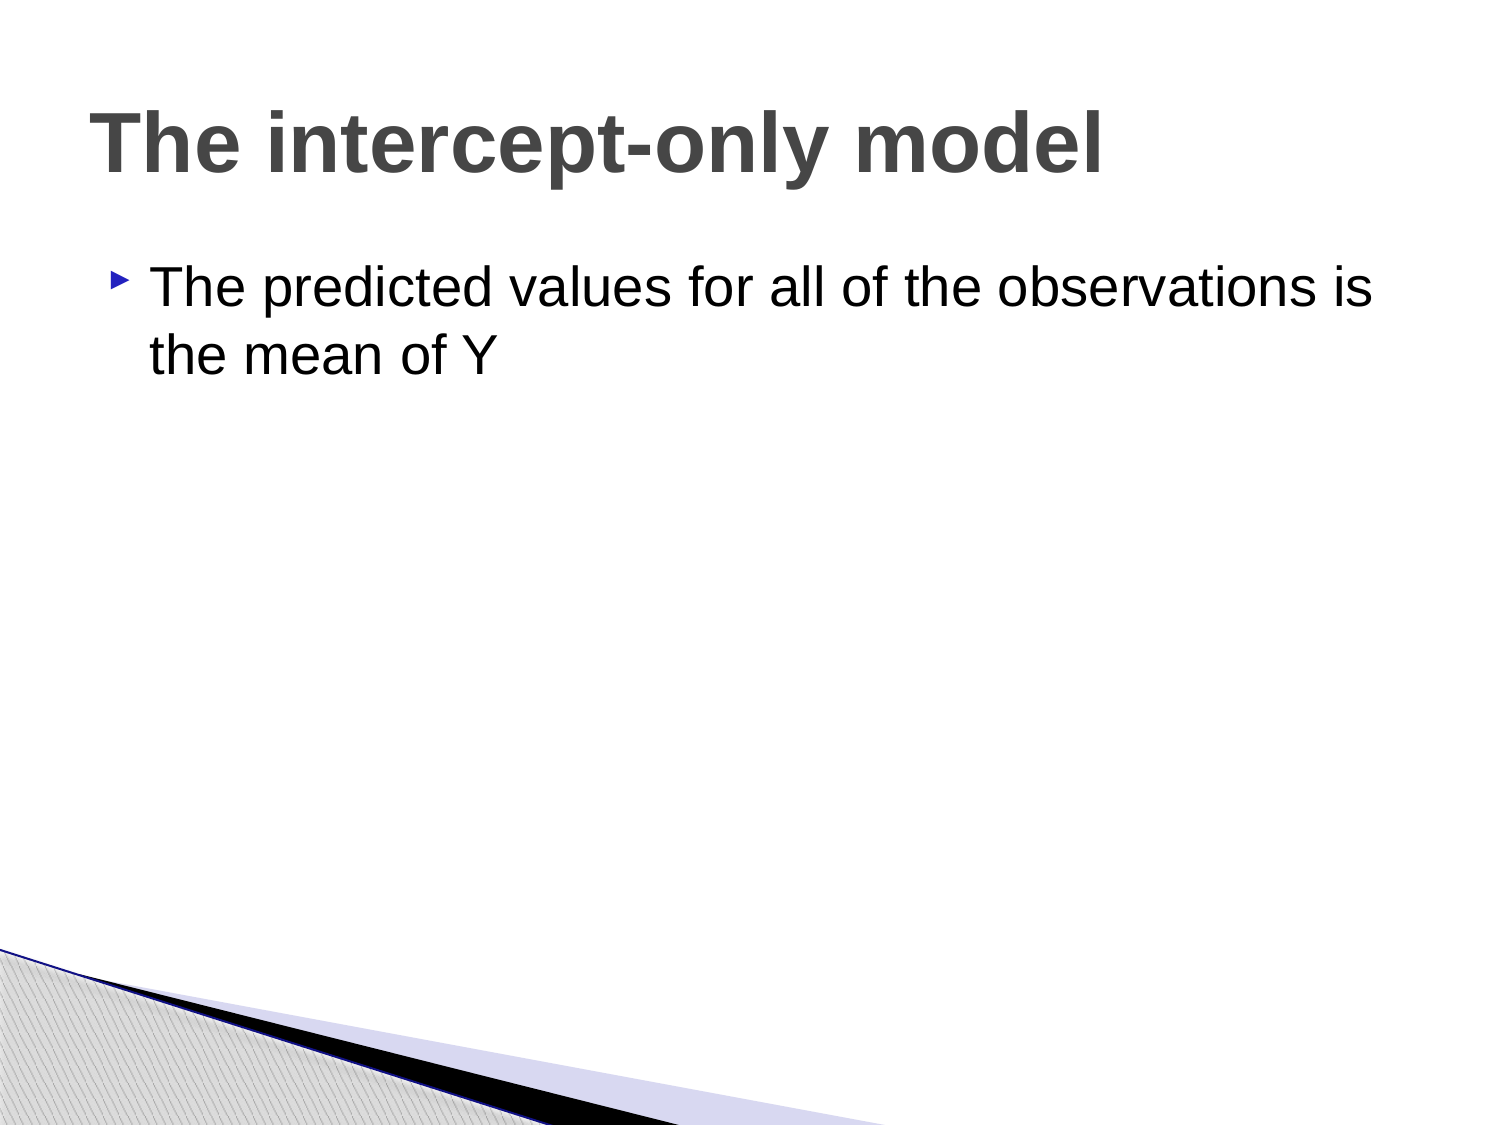

# The intercept-only model
The predicted values for all of the observations is the mean of Y